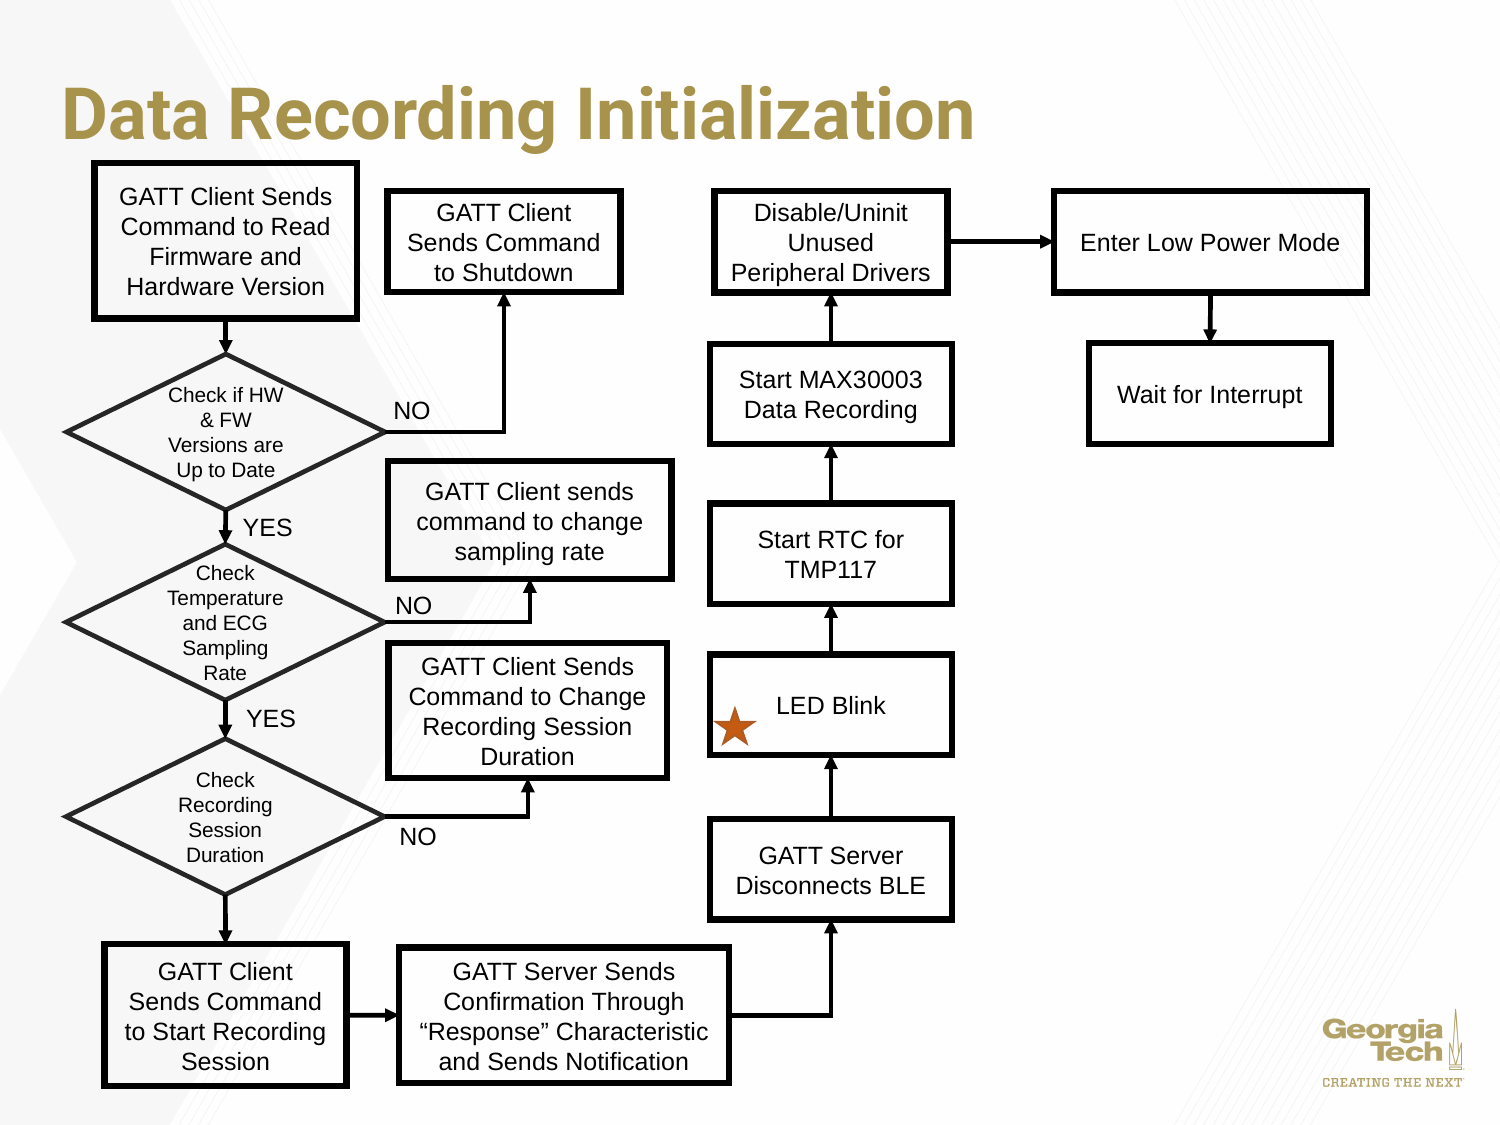

# Data Recording Initialization
GATT Client Sends Command to Read Firmware and Hardware Version
GATT Client Sends Command to Shutdown
Disable/Uninit Unused Peripheral Drivers
Enter Low Power Mode
Wait for Interrupt
Start MAX30003 Data Recording
Check if HW & FW Versions are Up to Date
NO
GATT Client sends command to change sampling rate
Start RTC for TMP117
YES
Check Temperature and ECG Sampling Rate
NO
GATT Client Sends Command to Change Recording Session Duration
LED Blink
YES

Check Recording Session Duration
NO
GATT Server Disconnects BLE
GATT Client Sends Command to Start Recording Session
GATT Server Sends Confirmation Through “Response” Characteristic and Sends Notification